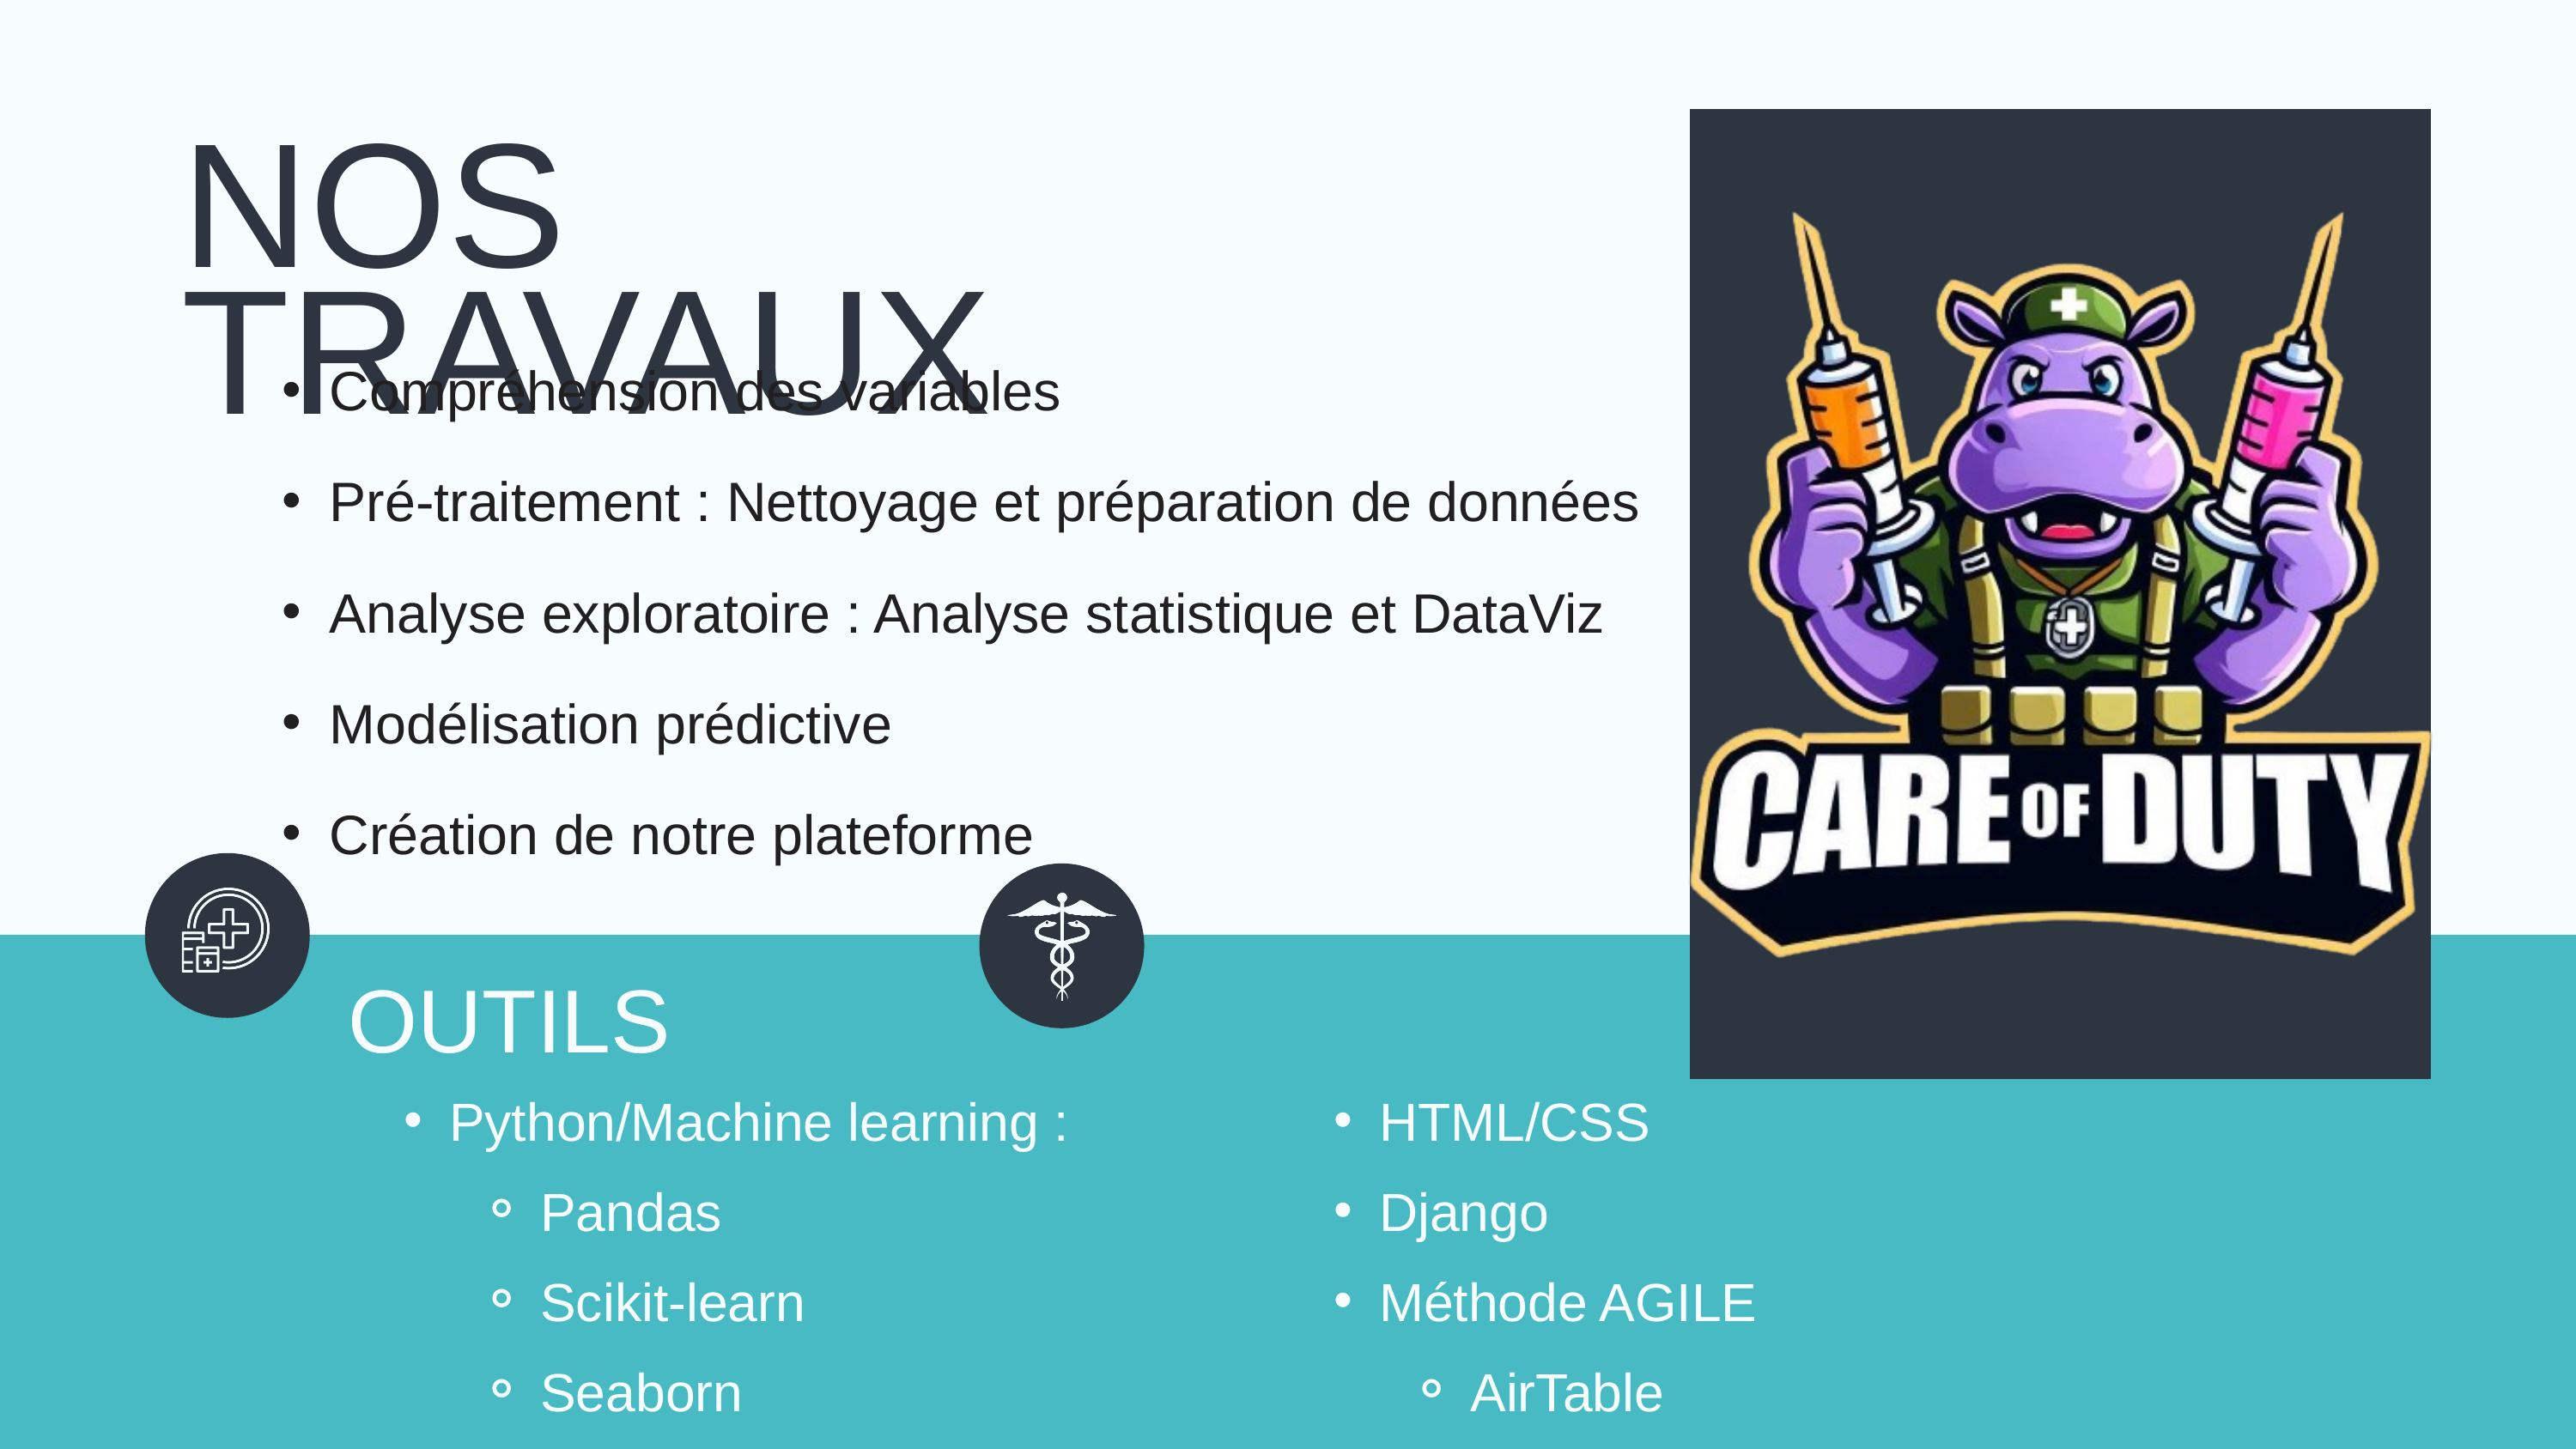

NOS TRAVAUX
Compréhension des variables
Pré-traitement : Nettoyage et préparation de données
Analyse exploratoire : Analyse statistique et DataViz
Modélisation prédictive
Création de notre plateforme

OUTILS
Python/Machine learning :
Pandas
Scikit-learn
Seaborn
HTML/CSS
Django
Méthode AGILE
AirTable